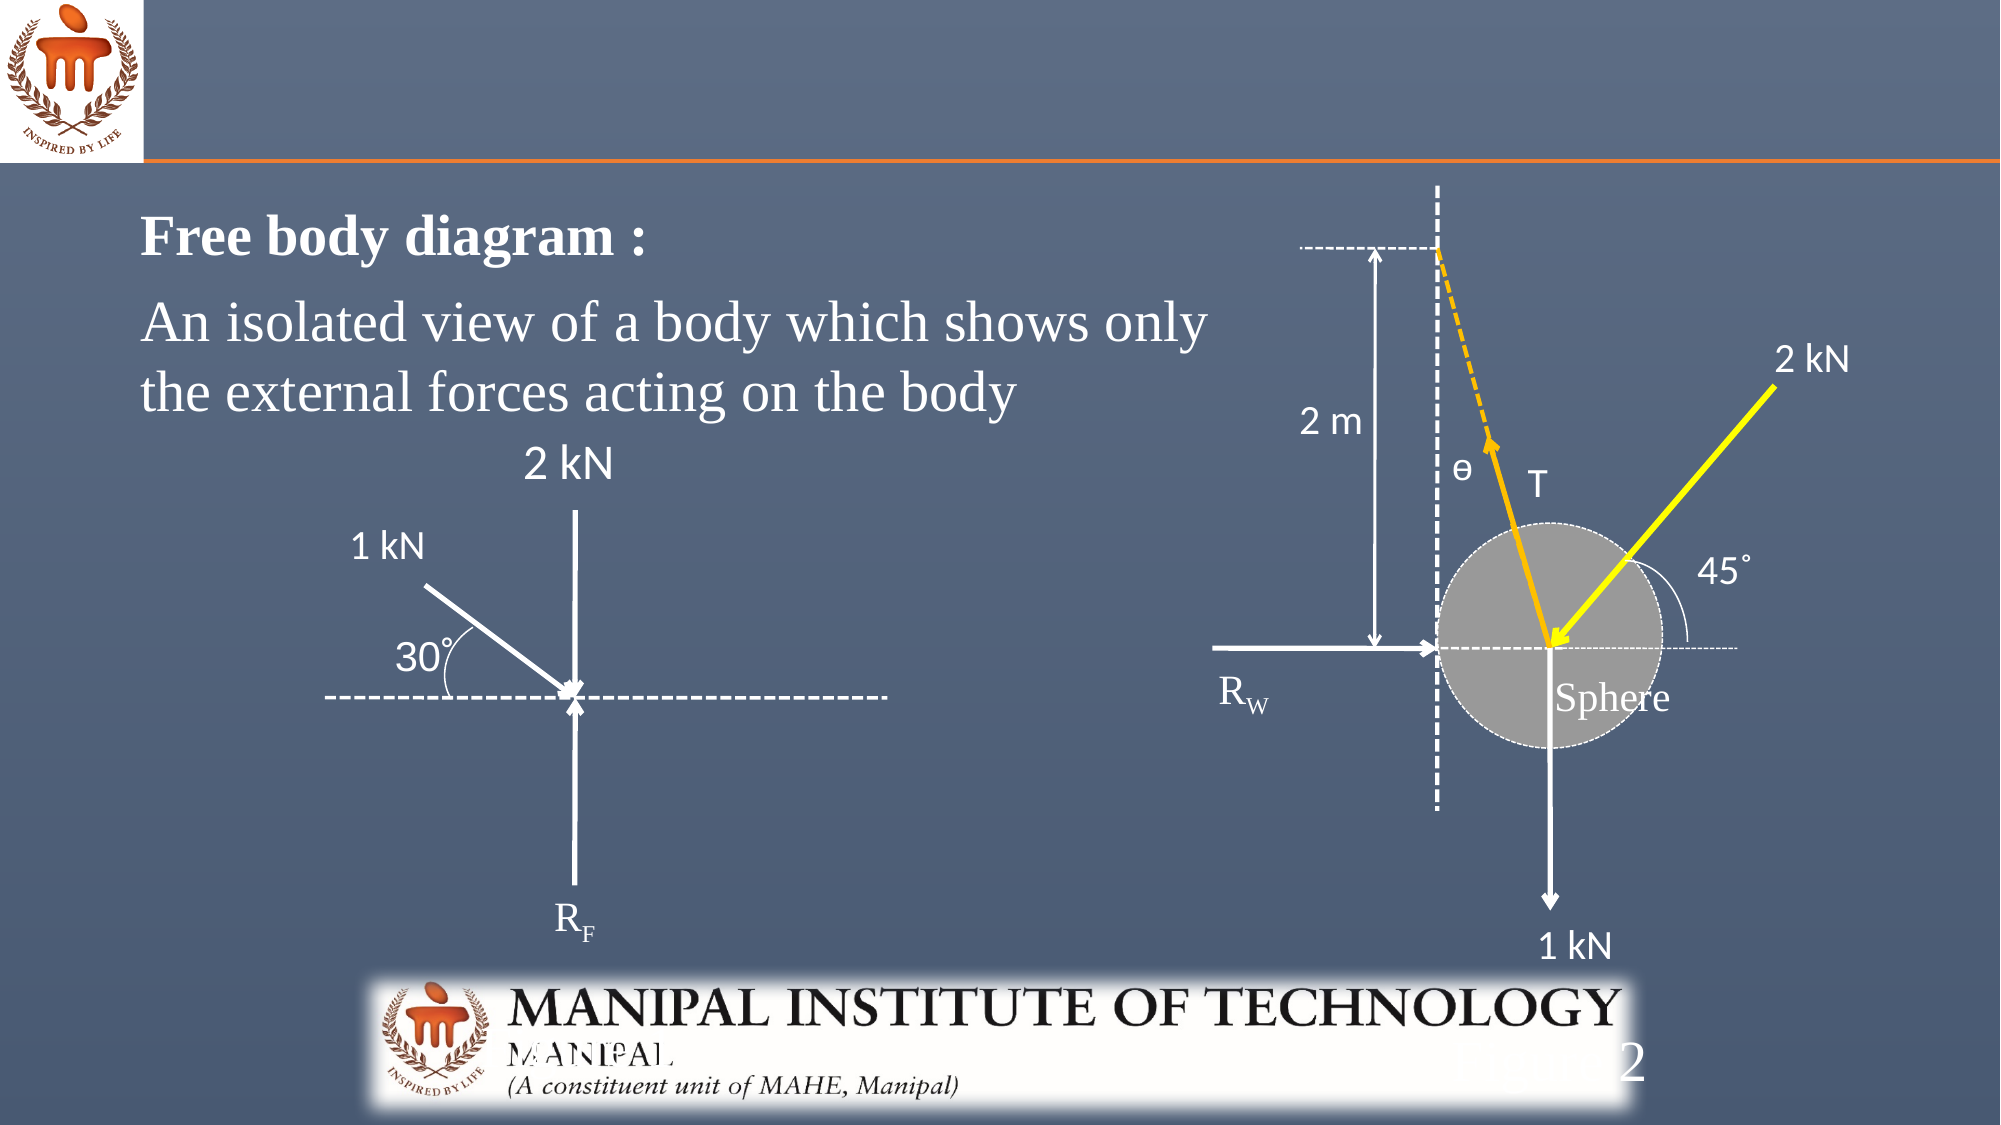

Free body diagram :
An isolated view of a body which shows only the external forces acting on the body
2 kN
2 m
2 kN
ө
T
1 kN

45˚

30˚
RW
Sphere
RF
1 kN
Figure 1
Figure 2